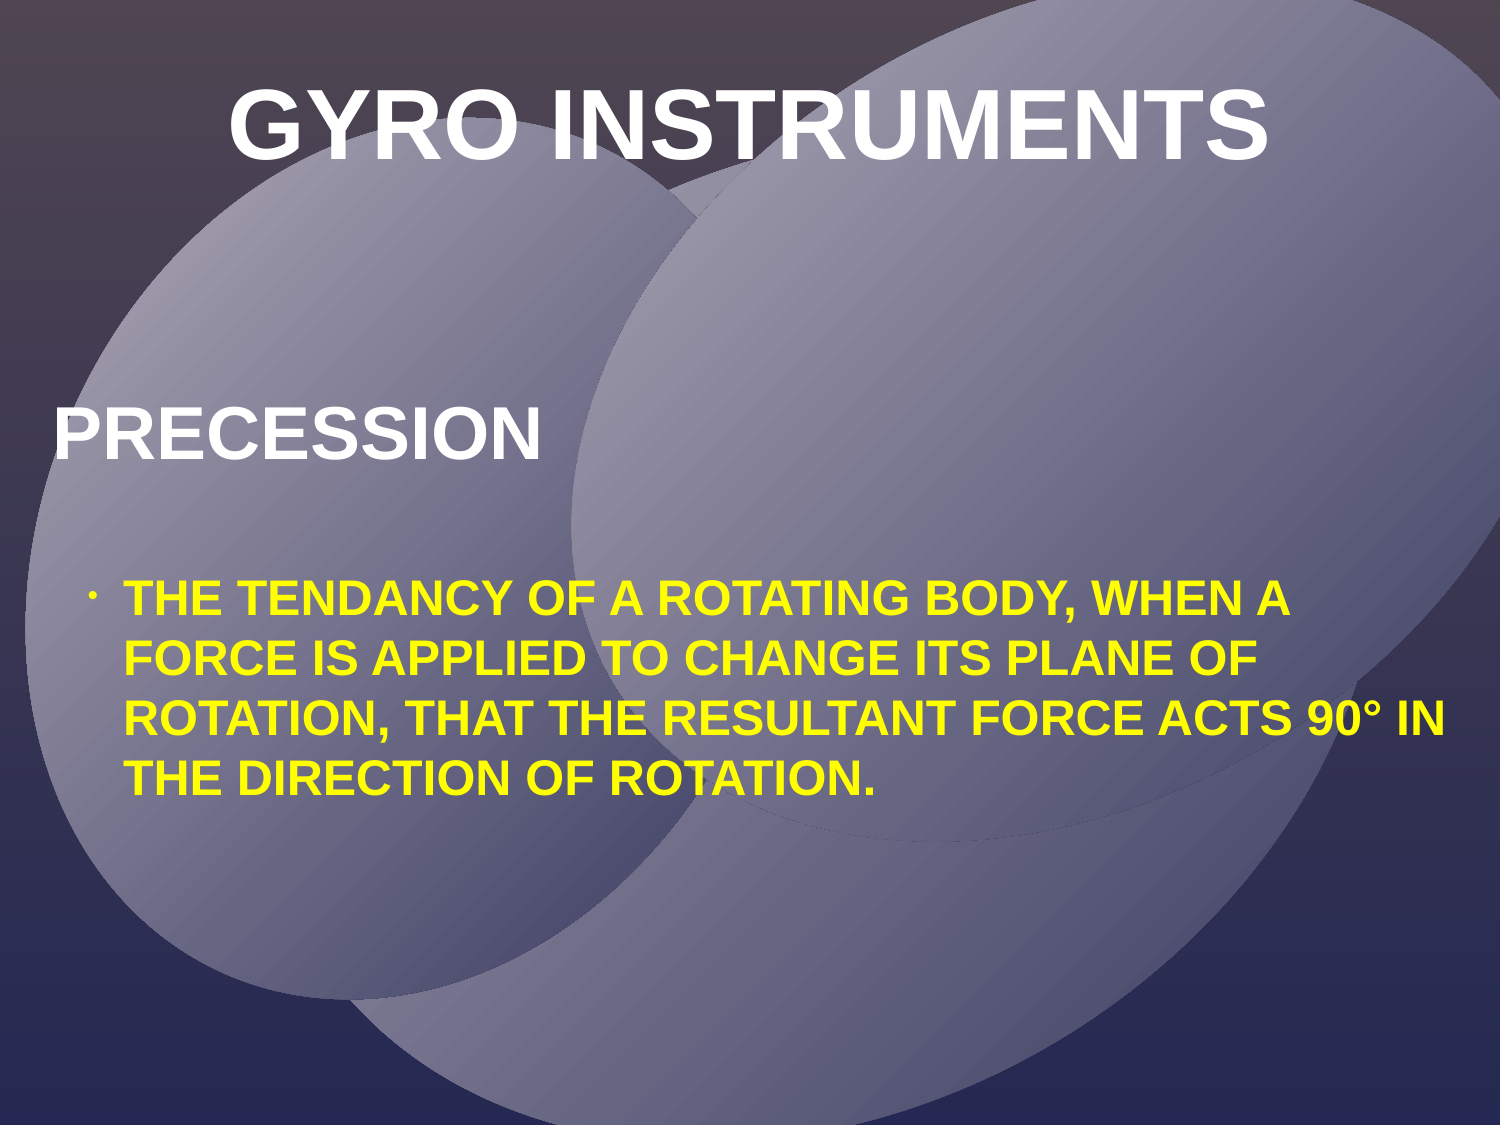

GYRO INSTRUMENTS
PRECESSION

THE TENDANCY OF A ROTATING BODY, WHEN A FORCE IS APPLIED TO CHANGE ITS PLANE OF ROTATION, THAT THE RESULTANT FORCE ACTS 90° IN THE DIRECTION OF ROTATION.